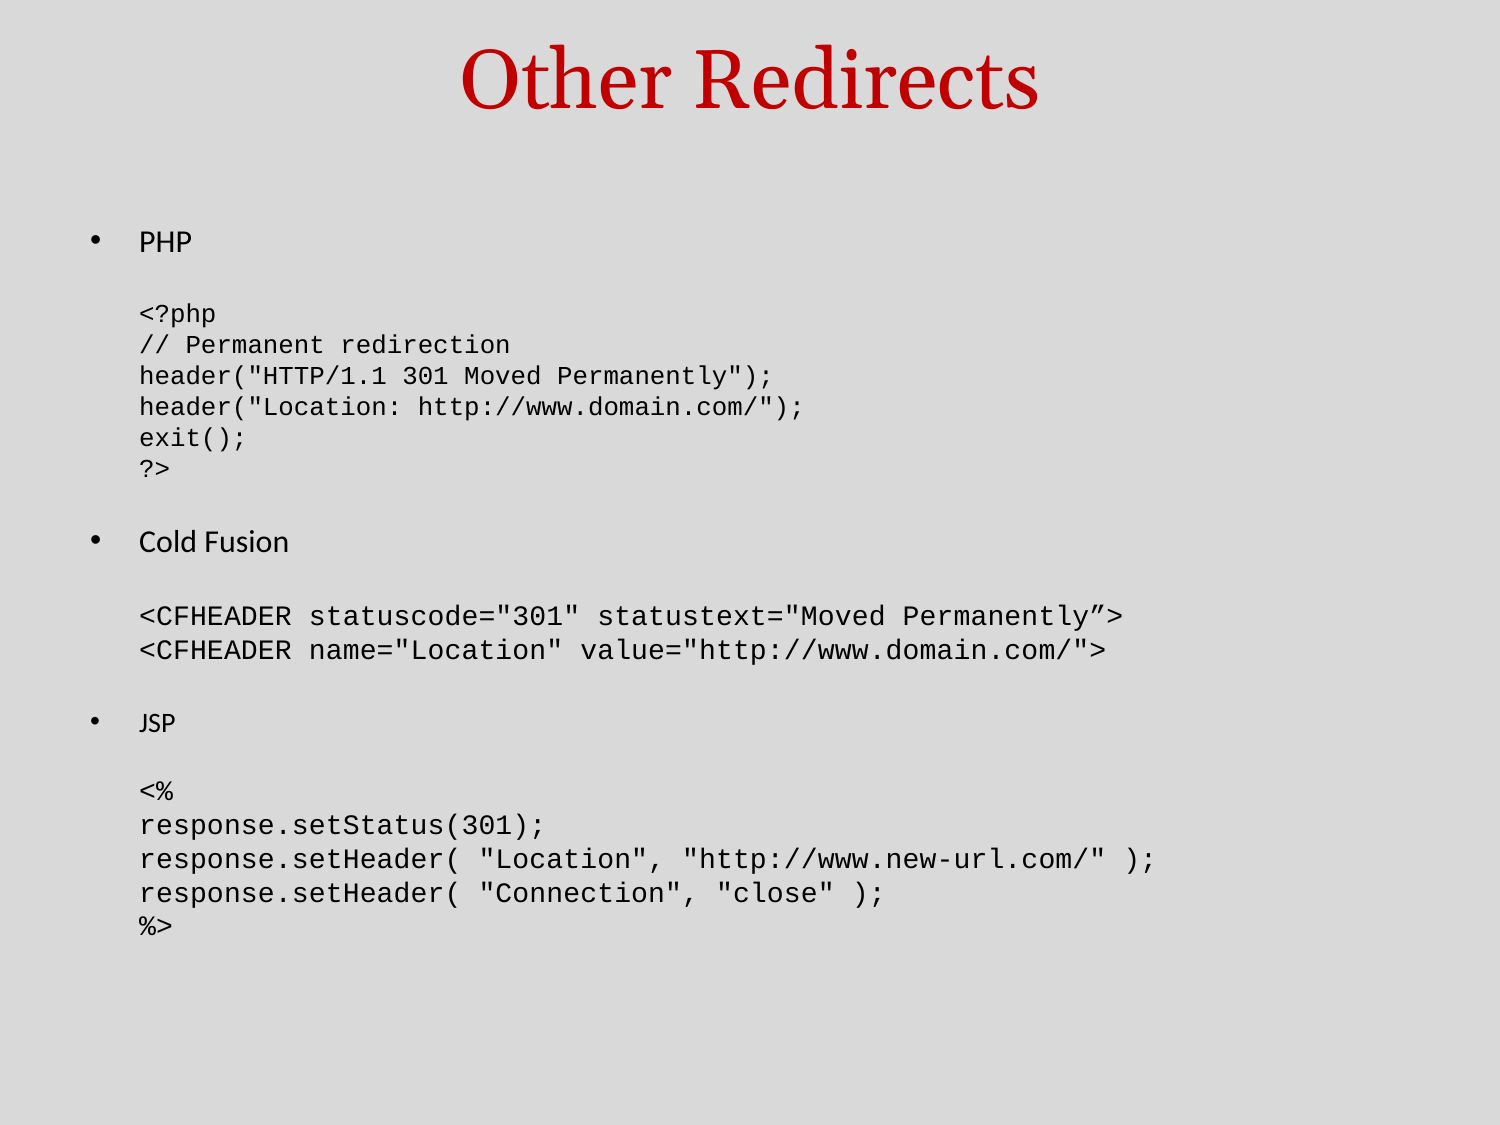

# Other Redirects
PHP
<?php
// Permanent redirection
header("HTTP/1.1 301 Moved Permanently");
header("Location: http://www.domain.com/");
exit();
?>
Cold Fusion
<CFHEADER statuscode="301" statustext="Moved Permanently”>
<CFHEADER name="Location" value="http://www.domain.com/">
JSP
<%
response.setStatus(301);
response.setHeader( "Location", "http://www.new-url.com/" );
response.setHeader( "Connection", "close" );
%>